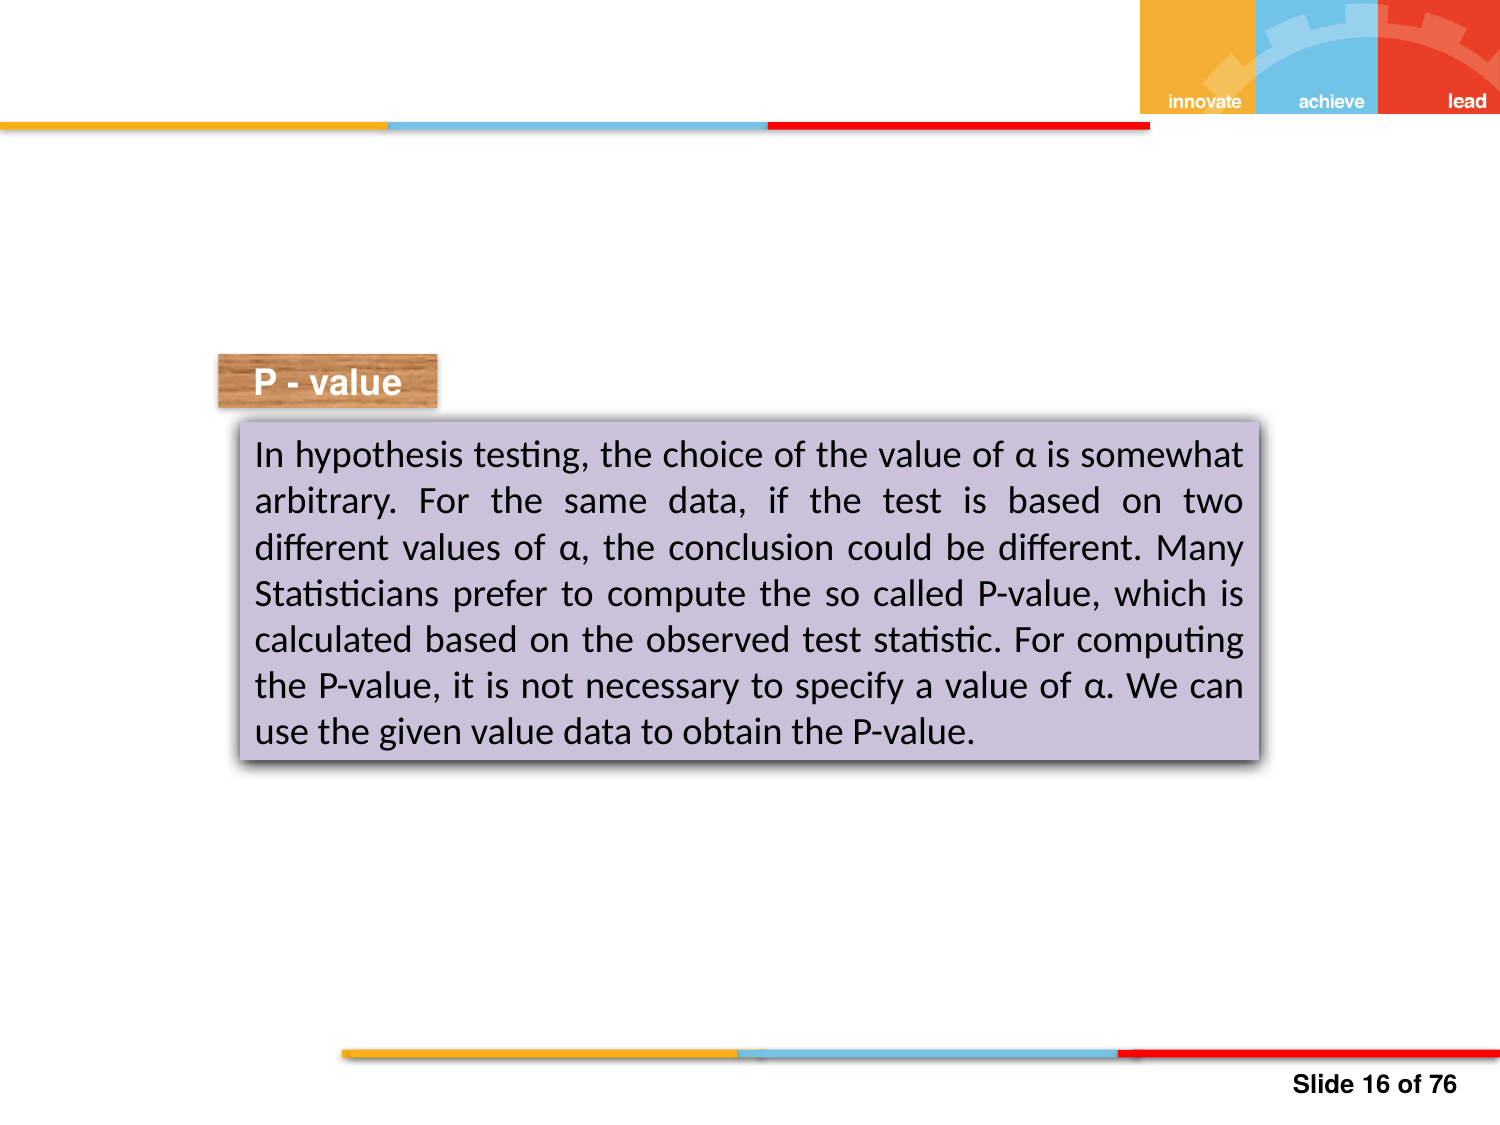

P - value
In hypothesis testing, the choice of the value of α is somewhat arbitrary. For the same data, if the test is based on two different values of α, the conclusion could be different. Many Statisticians prefer to compute the so called P-value, which is calculated based on the observed test statistic. For computing the P-value, it is not necessary to specify a value of α. We can use the given value data to obtain the P-value.